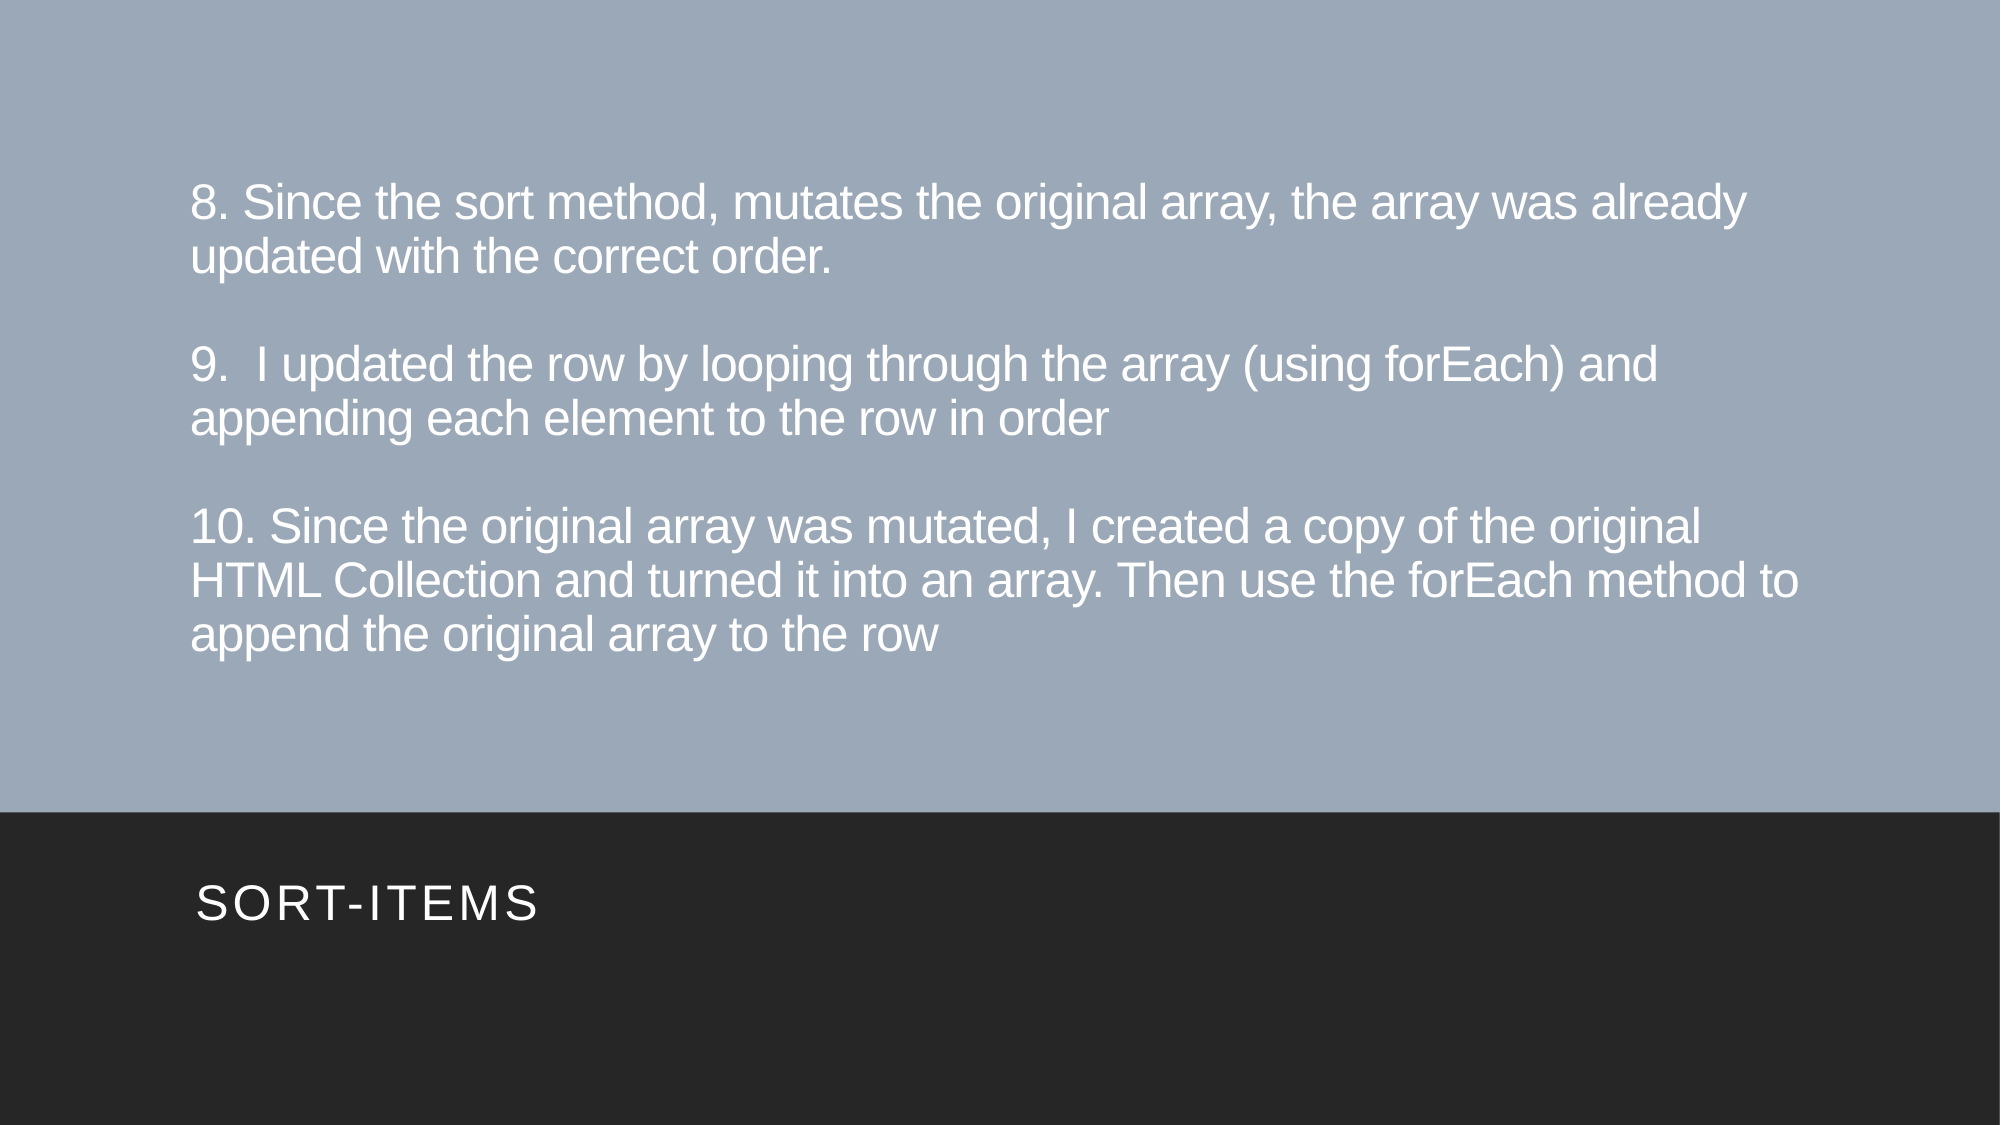

# 8. Since the sort method, mutates the original array, the array was already updated with the correct order. 9.  I updated the row by looping through the array (using forEach) and appending each element to the row in order 10. Since the original array was mutated, I created a copy of the original HTML Collection and turned it into an array. Then use the forEach method to append the original array to the row

Sort-items